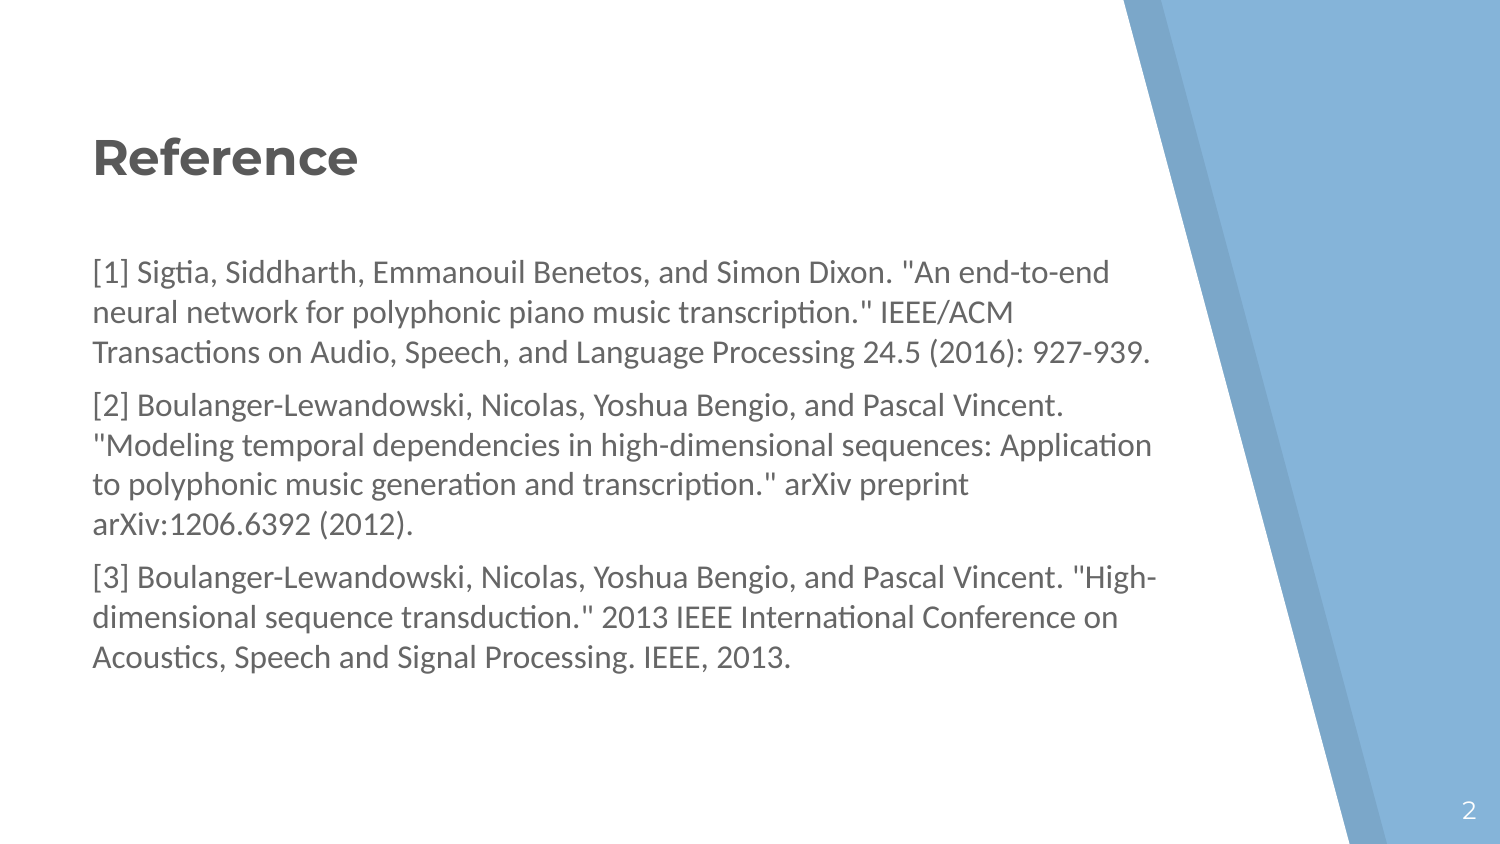

Reference
[1] Sigtia, Siddharth, Emmanouil Benetos, and Simon Dixon. "An end-to-end neural network for polyphonic piano music transcription." IEEE/ACM Transactions on Audio, Speech, and Language Processing 24.5 (2016): 927-939.
[2] Boulanger-Lewandowski, Nicolas, Yoshua Bengio, and Pascal Vincent. "Modeling temporal dependencies in high-dimensional sequences: Application to polyphonic music generation and transcription." arXiv preprint arXiv:1206.6392 (2012).
[3] Boulanger-Lewandowski, Nicolas, Yoshua Bengio, and Pascal Vincent. "High-dimensional sequence transduction." 2013 IEEE International Conference on Acoustics, Speech and Signal Processing. IEEE, 2013.
2